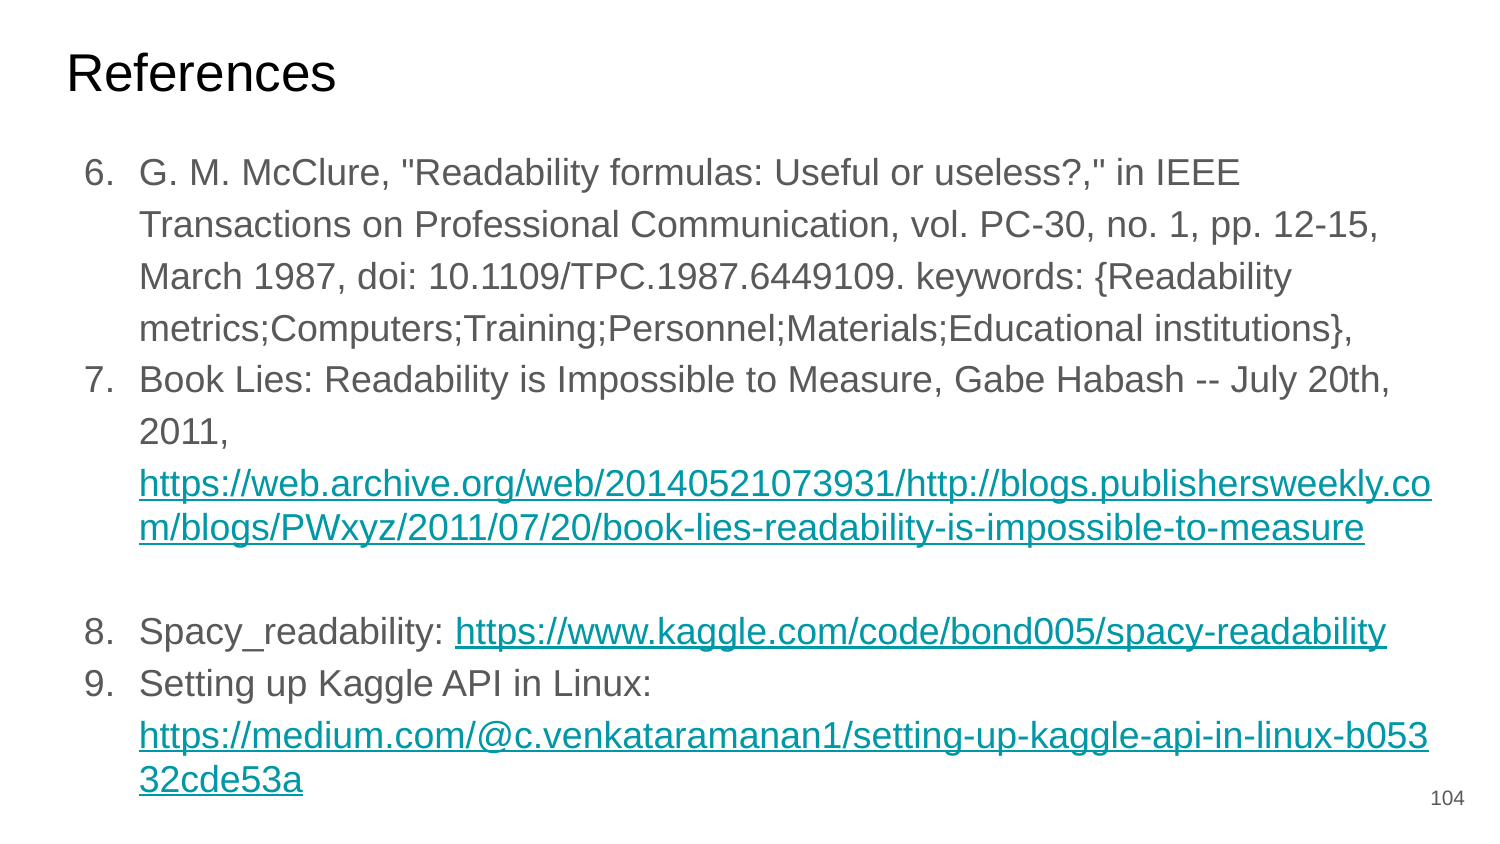

# References
G. M. McClure, "Readability formulas: Useful or useless?," in IEEE Transactions on Professional Communication, vol. PC-30, no. 1, pp. 12-15, March 1987, doi: 10.1109/TPC.1987.6449109. keywords: {Readability metrics;Computers;Training;Personnel;Materials;Educational institutions},
Book Lies: Readability is Impossible to Measure, Gabe Habash -- July 20th, 2011, https://web.archive.org/web/20140521073931/http://blogs.publishersweekly.com/blogs/PWxyz/2011/07/20/book-lies-readability-is-impossible-to-measure
Spacy_readability: https://www.kaggle.com/code/bond005/spacy-readability
Setting up Kaggle API in Linux: https://medium.com/@c.venkataramanan1/setting-up-kaggle-api-in-linux-b05332cde53a
104